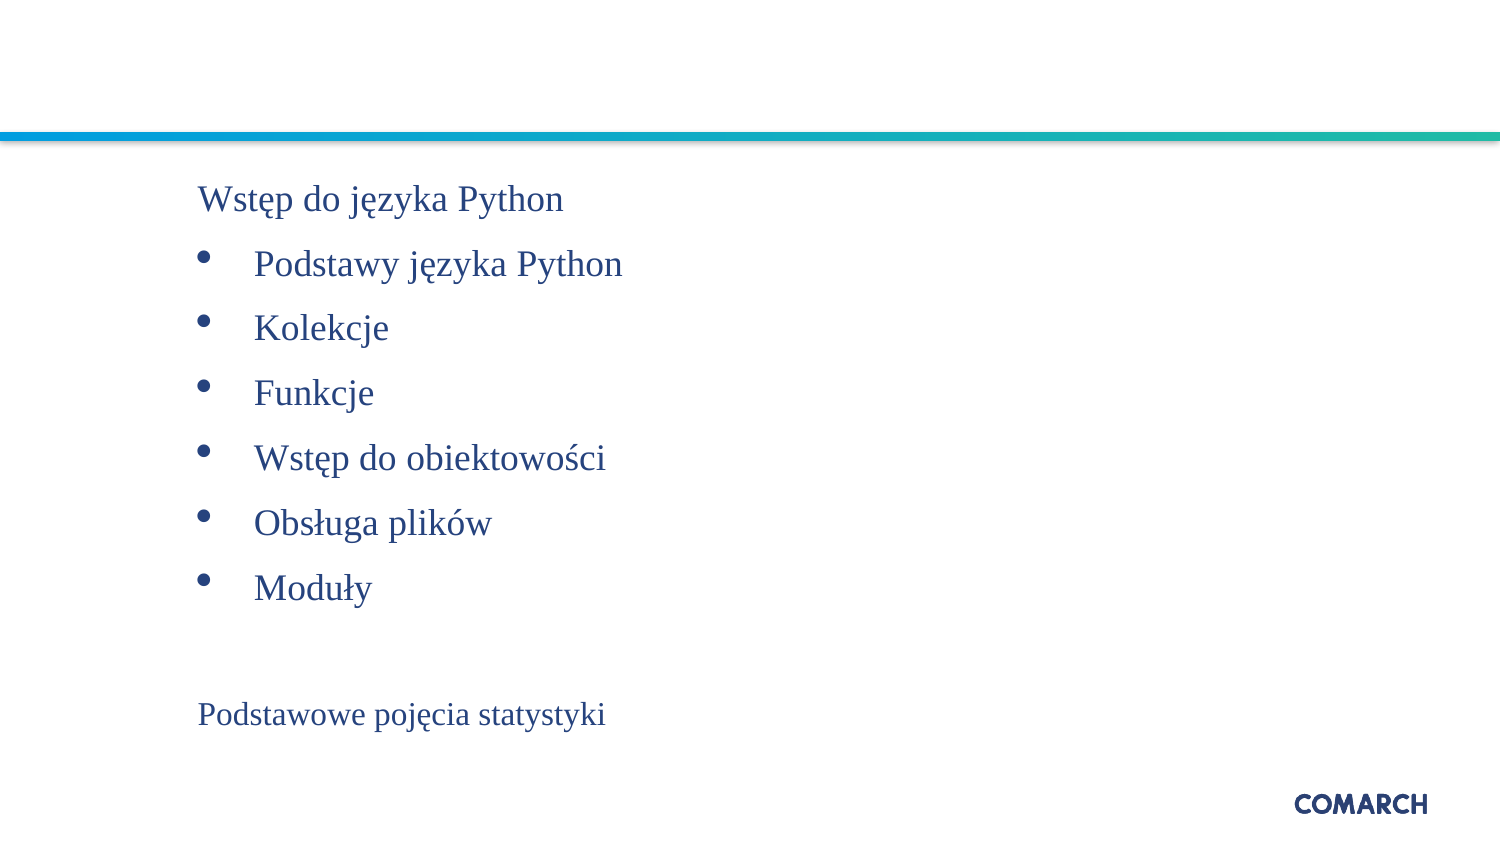

Wstęp do języka Python
Podstawy języka Python
Kolekcje
Funkcje
Wstęp do obiektowości
Obsługa plików
Moduły

Podstawowe pojęcia statystyki